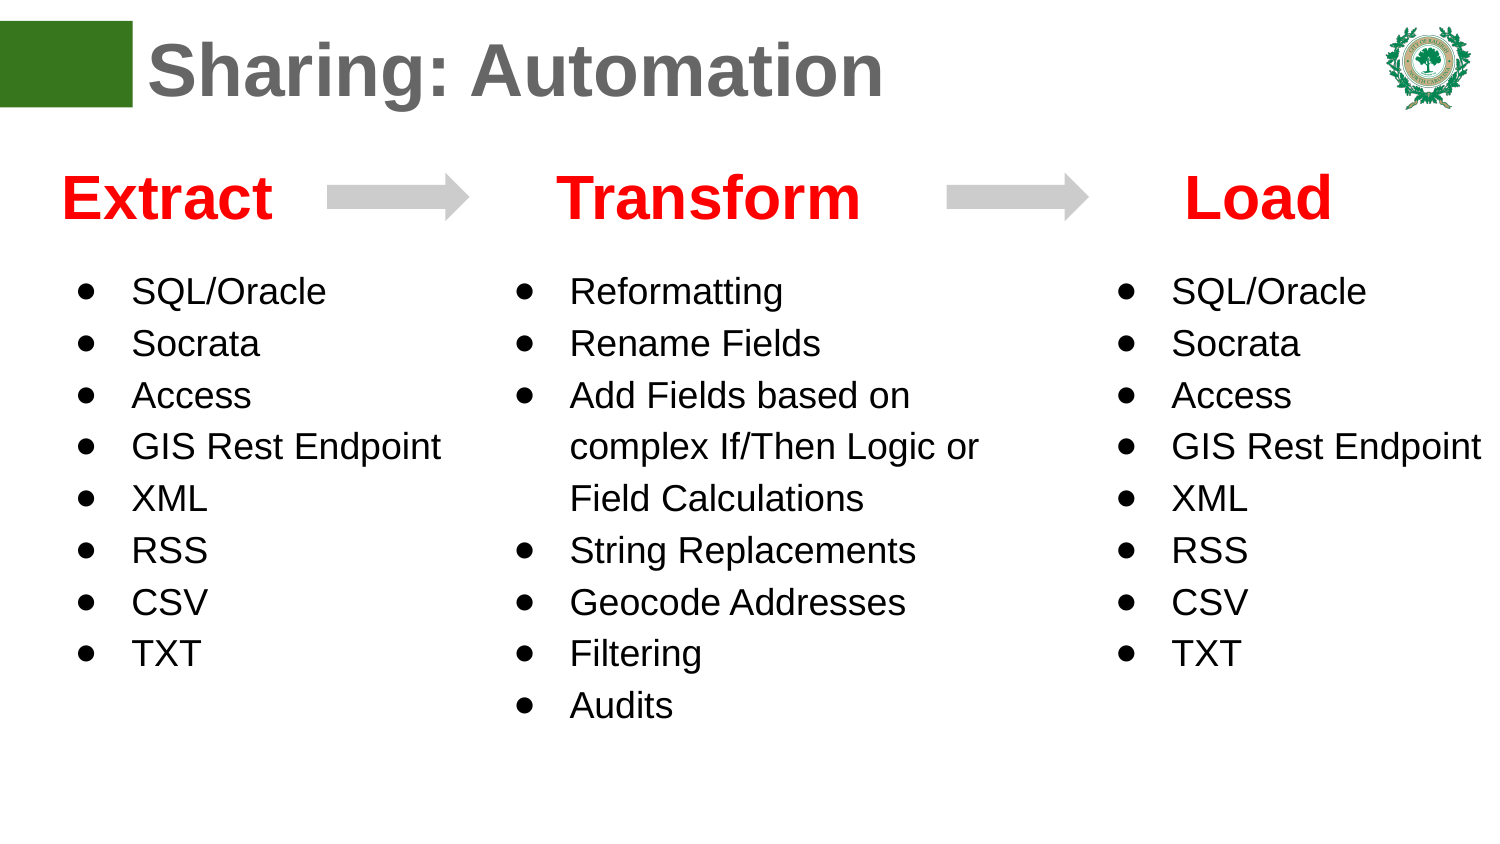

# Sharing: Automation
Extract
Transform
Load

SQL/Oracle
Socrata
Access
GIS Rest Endpoint
XML
RSS
CSV
TXT
Reformatting
Rename Fields
Add Fields based on
complex If/Then Logic or
Field Calculations
String Replacements
Geocode Addresses
Filtering
Audits
SQL/Oracle
Socrata
Access
GIS Rest Endpoint
XML
RSS
CSV
TXT